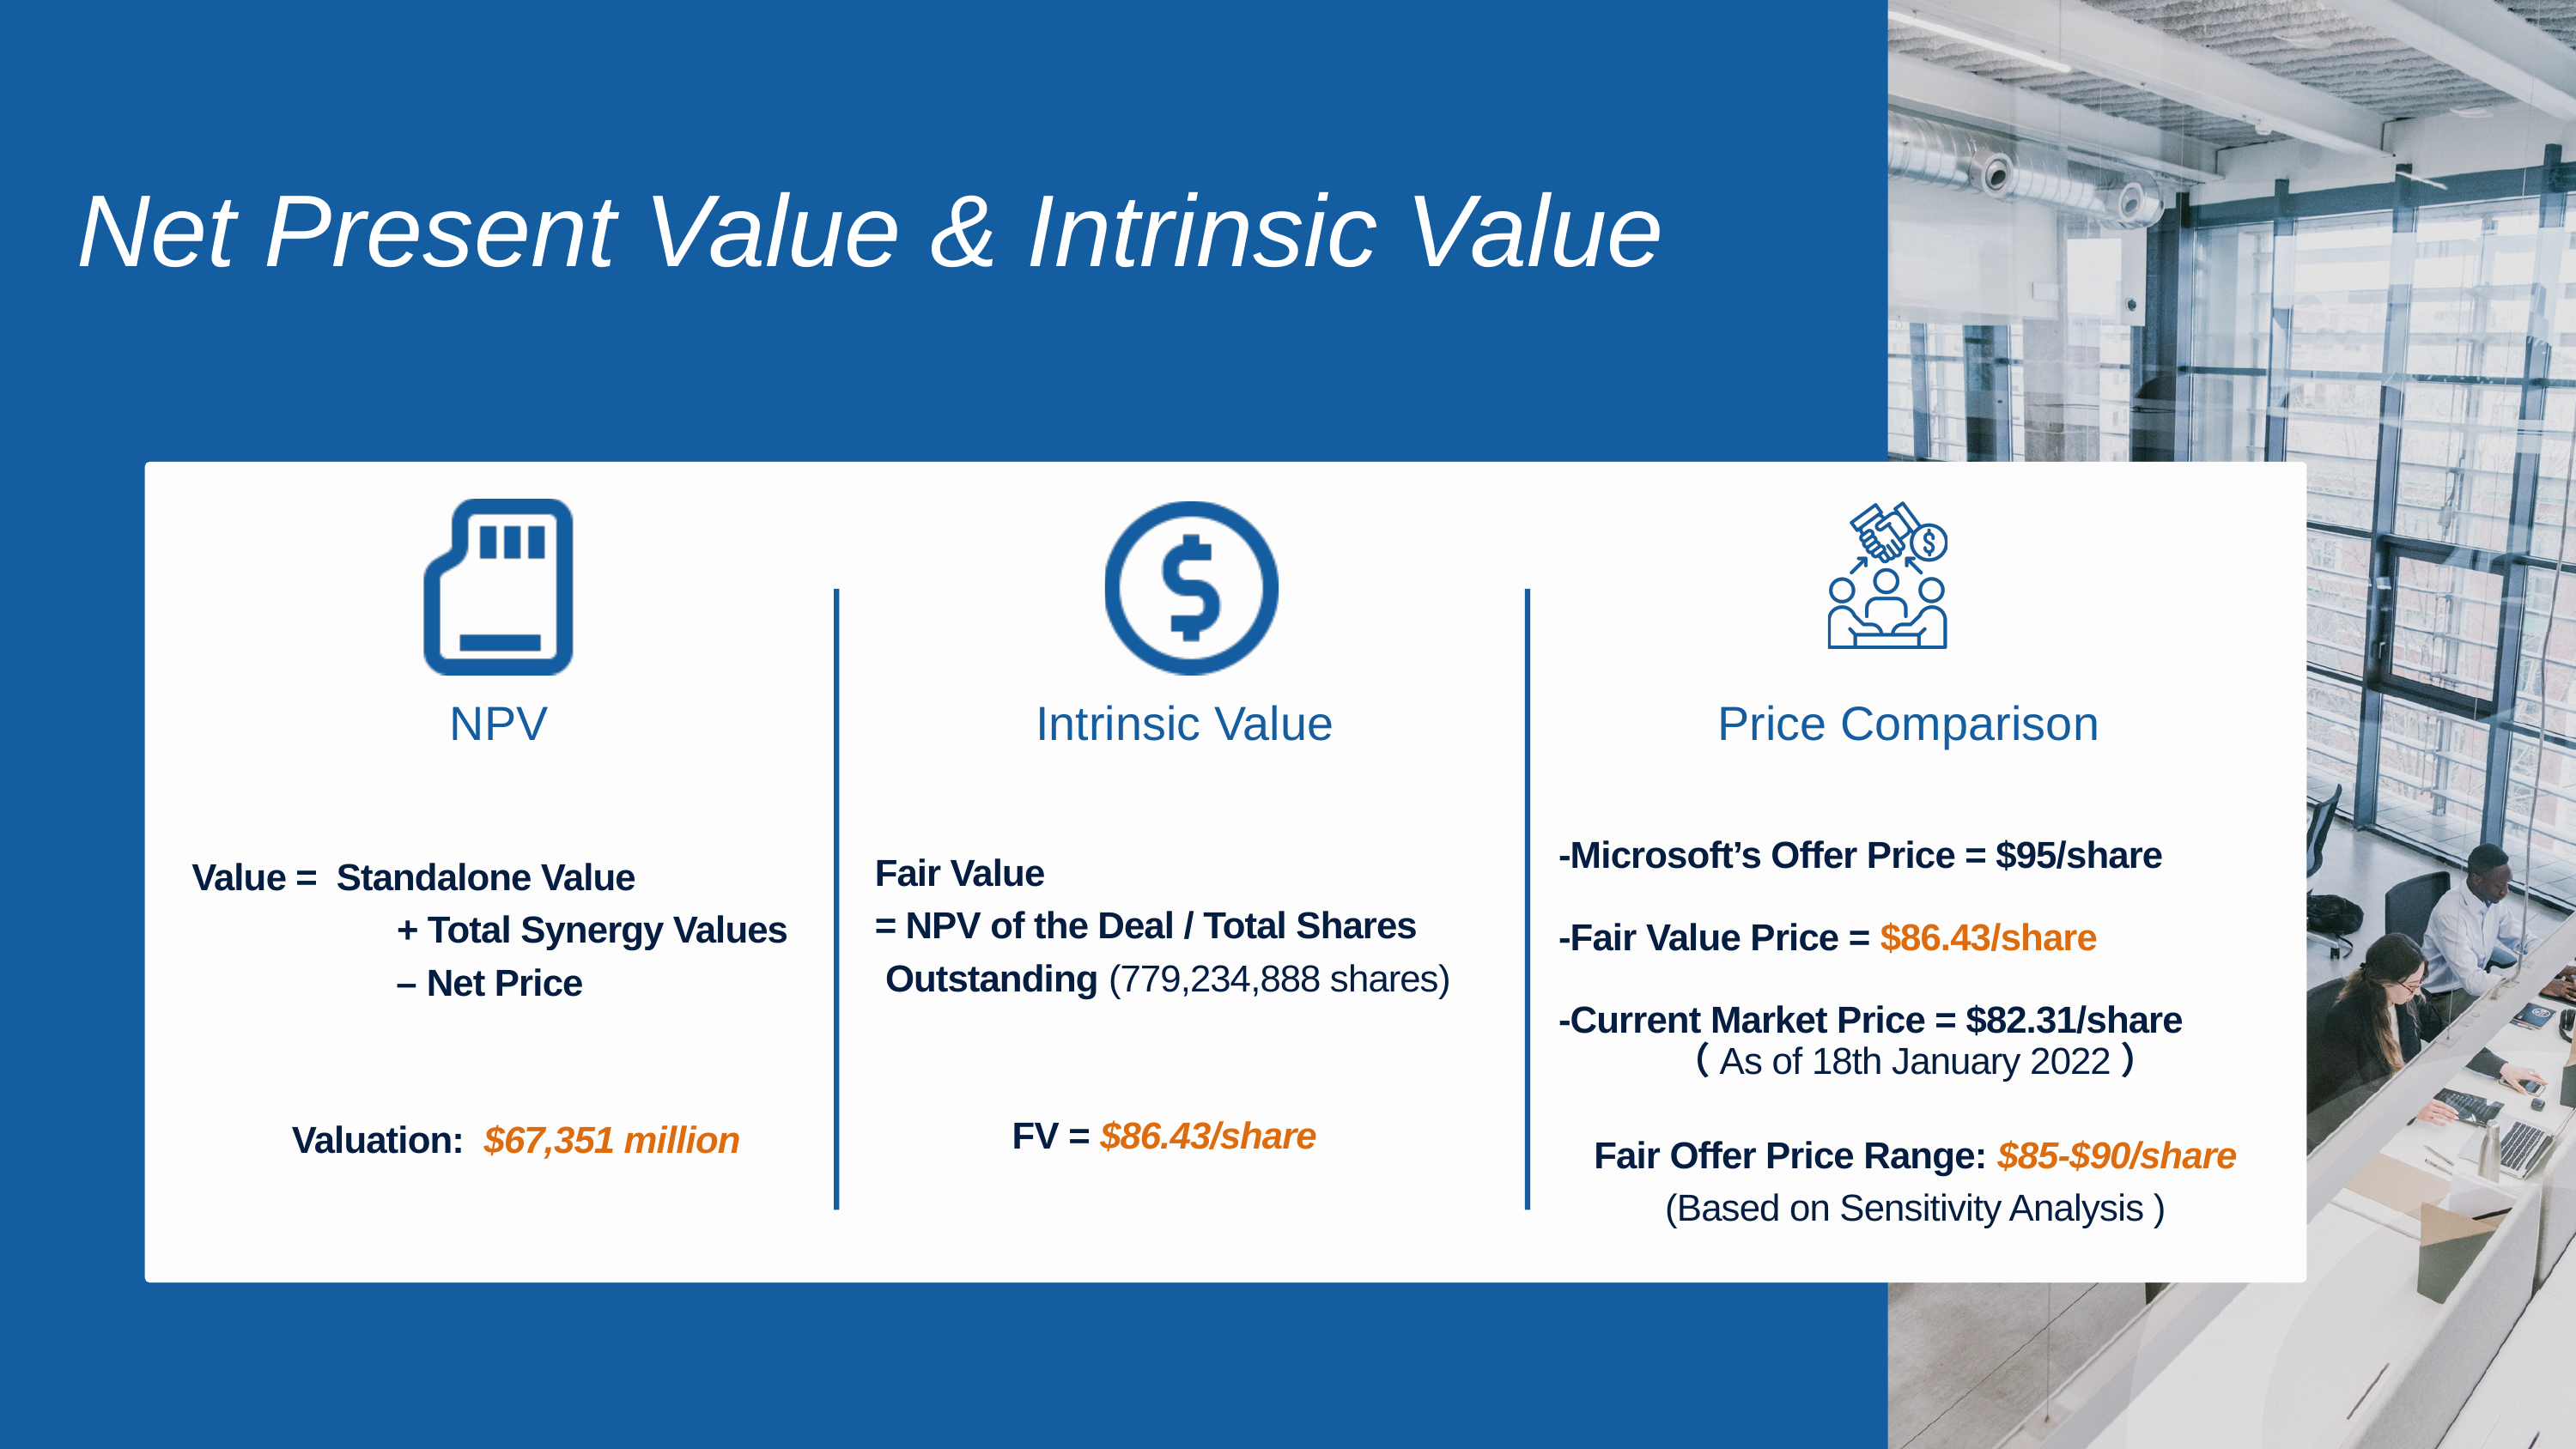

Net Present Value & Intrinsic Value

NPV
Intrinsic Value
Price Comparison

 Value =  Standalone Value
                      + Total Synergy Values
                      – Net Price

Valuation:  $67,351 million

-Microsoft’s Offer Price = $95/share

-Fair Value Price = $86.43/share

-Current Market Price = $82.31/share
（As of 18th January 2022）

Fair Offer Price Range: $85-$90/share
(Based on Sensitivity Analysis )

Fair Value
= NPV of the Deal / Total Shares
 Outstanding (779,234,888 shares)

              FV = $86.43/share